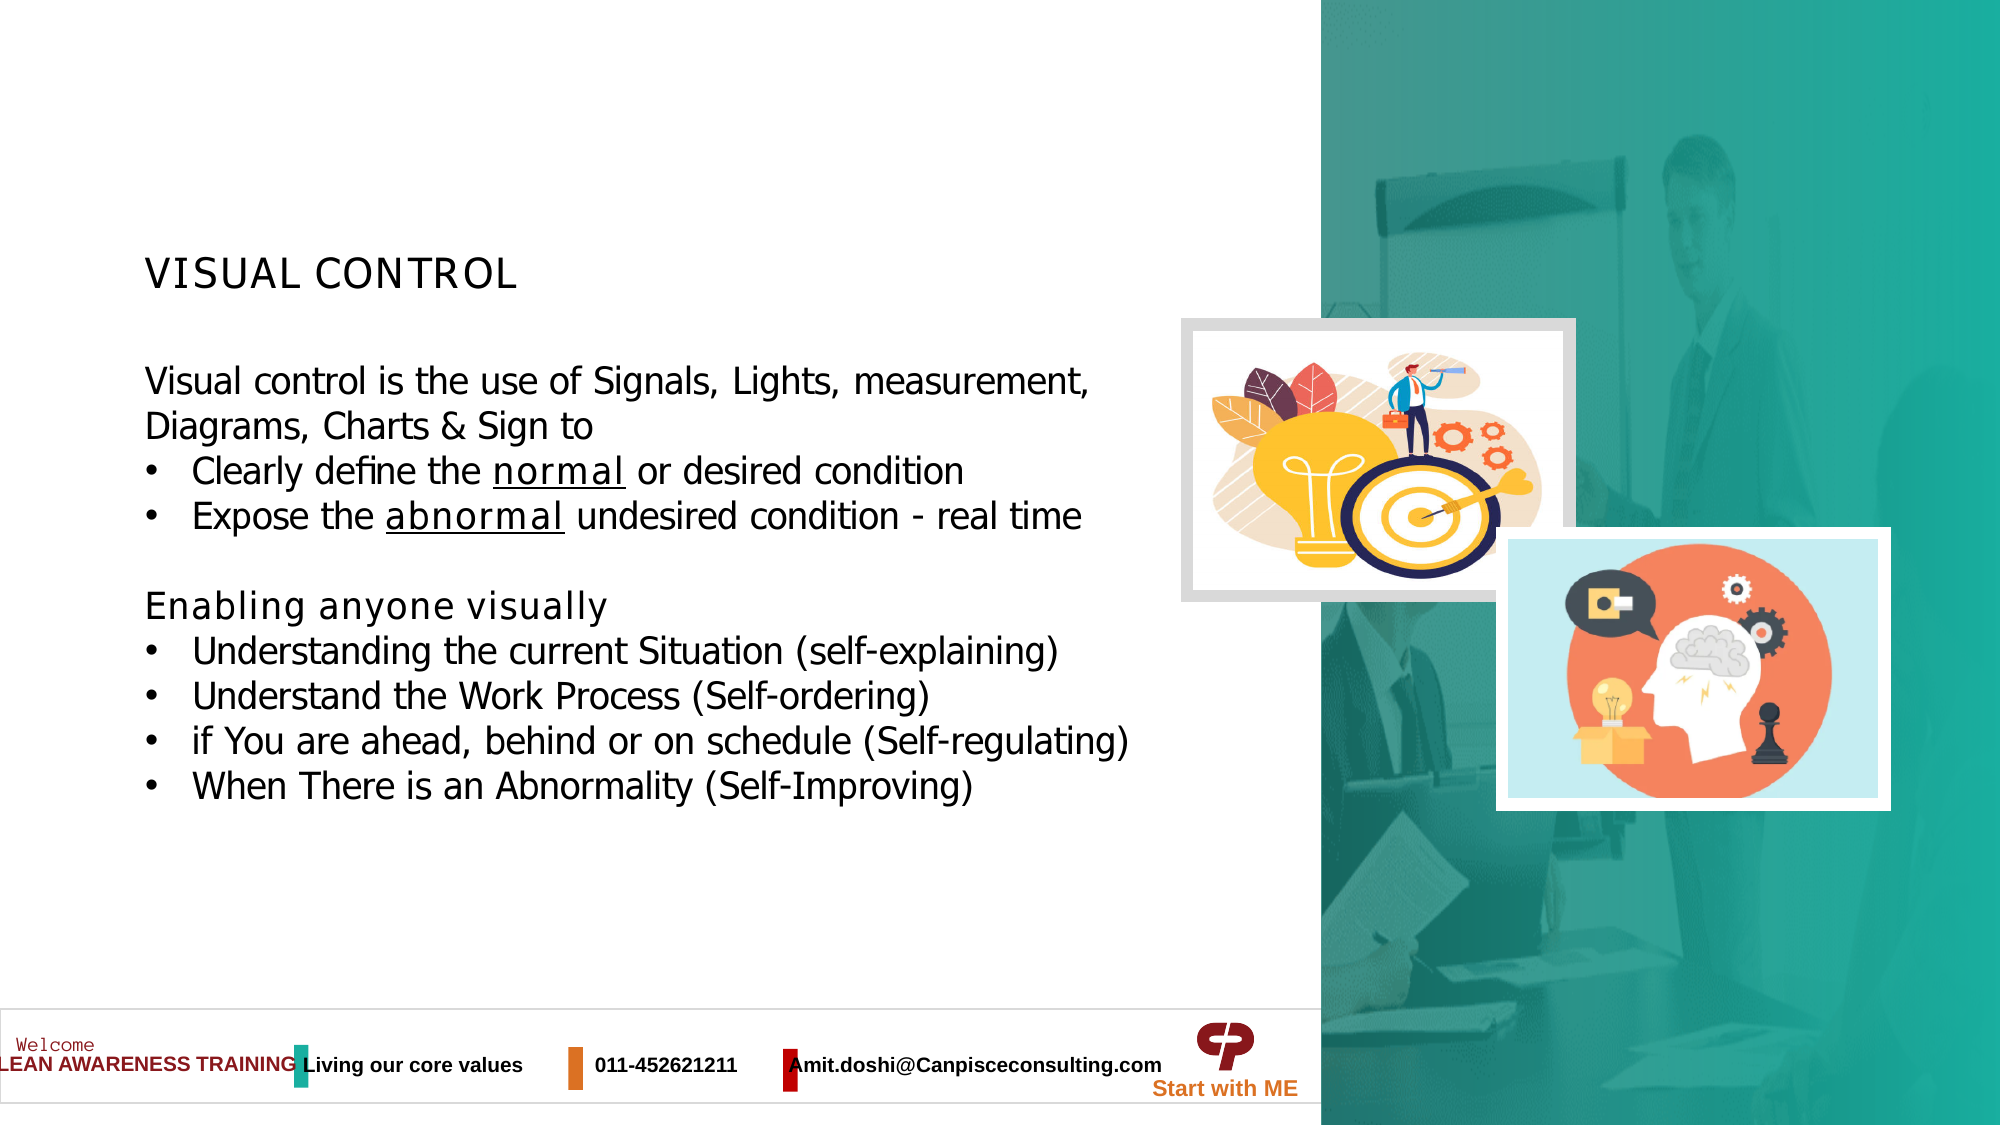

VISUAL CONTROL

Visual control is the use of Signals, Lights, measurement, Diagrams, Charts & Sign to
Clearly define the normal or desired condition
Expose the abnormal undesired condition - real time

Enabling anyone visually
Understanding the current Situation (self-explaining)
Understand the Work Process (Self-ordering)
if You are ahead, behind or on schedule (Self-regulating)
When There is an Abnormality (Self-Improving)